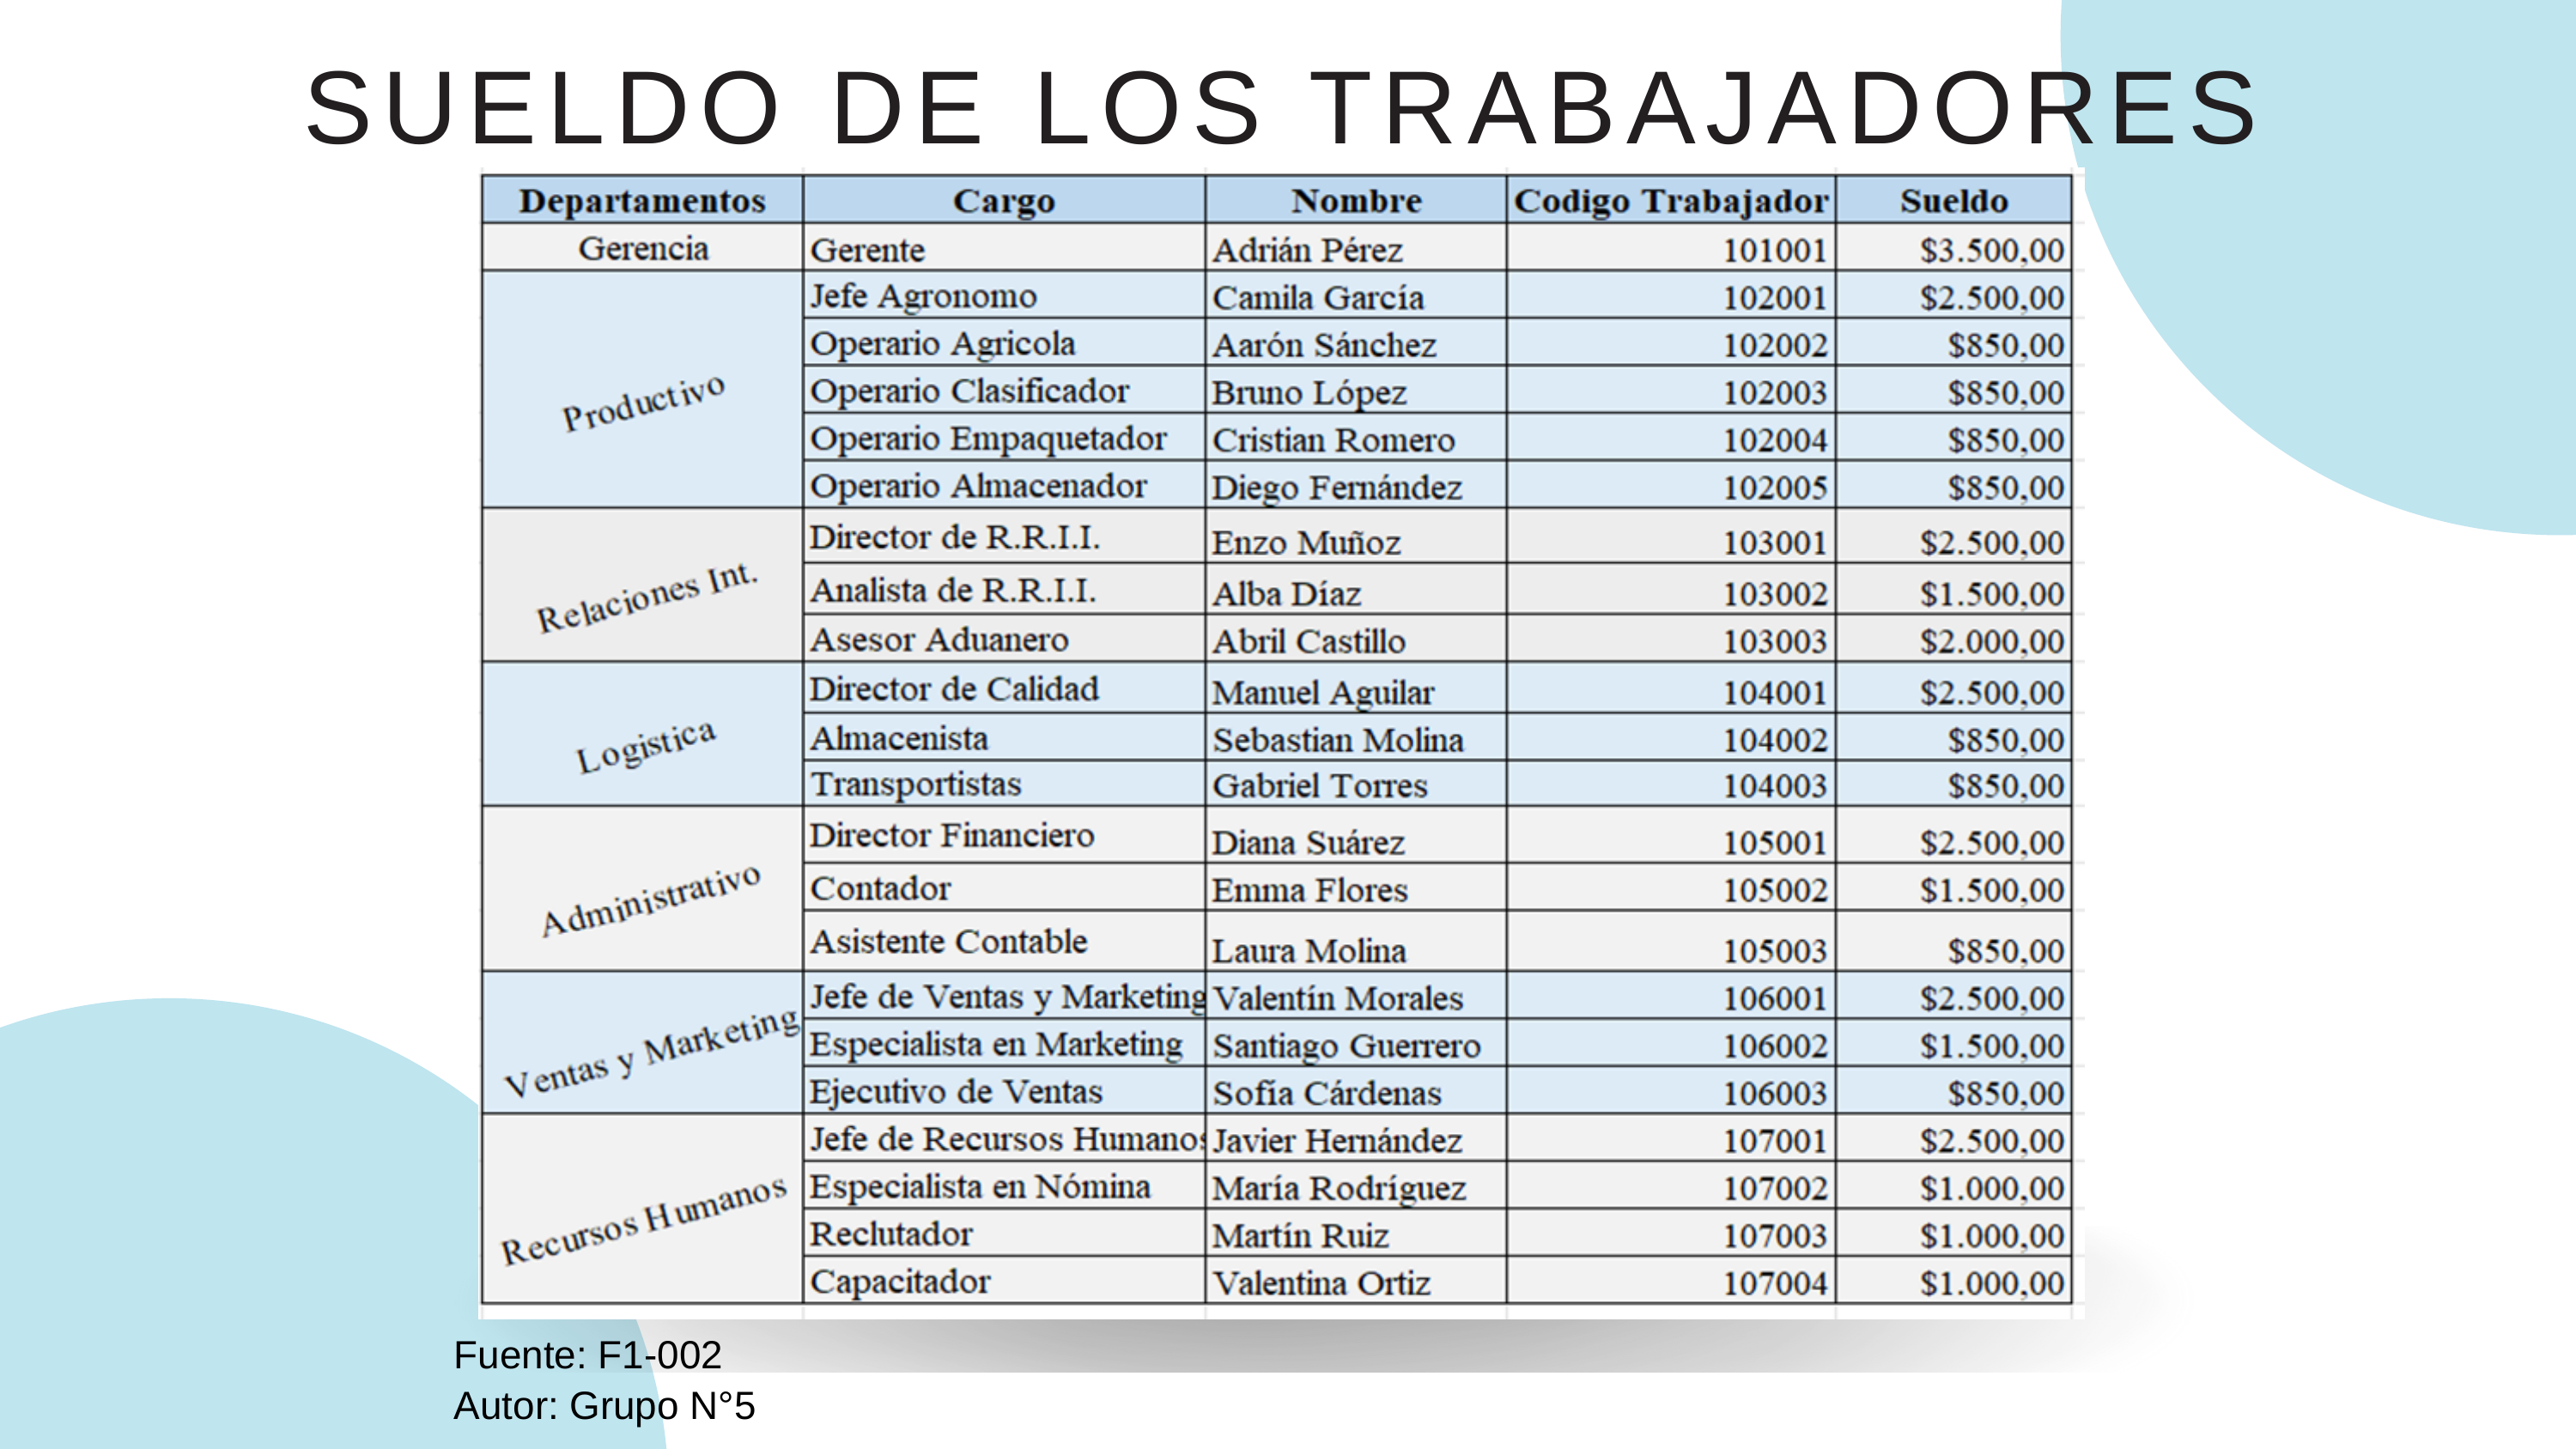

SUELDO DE LOS TRABAJADORES

Fuente: F1-002
Autor: Grupo N°5